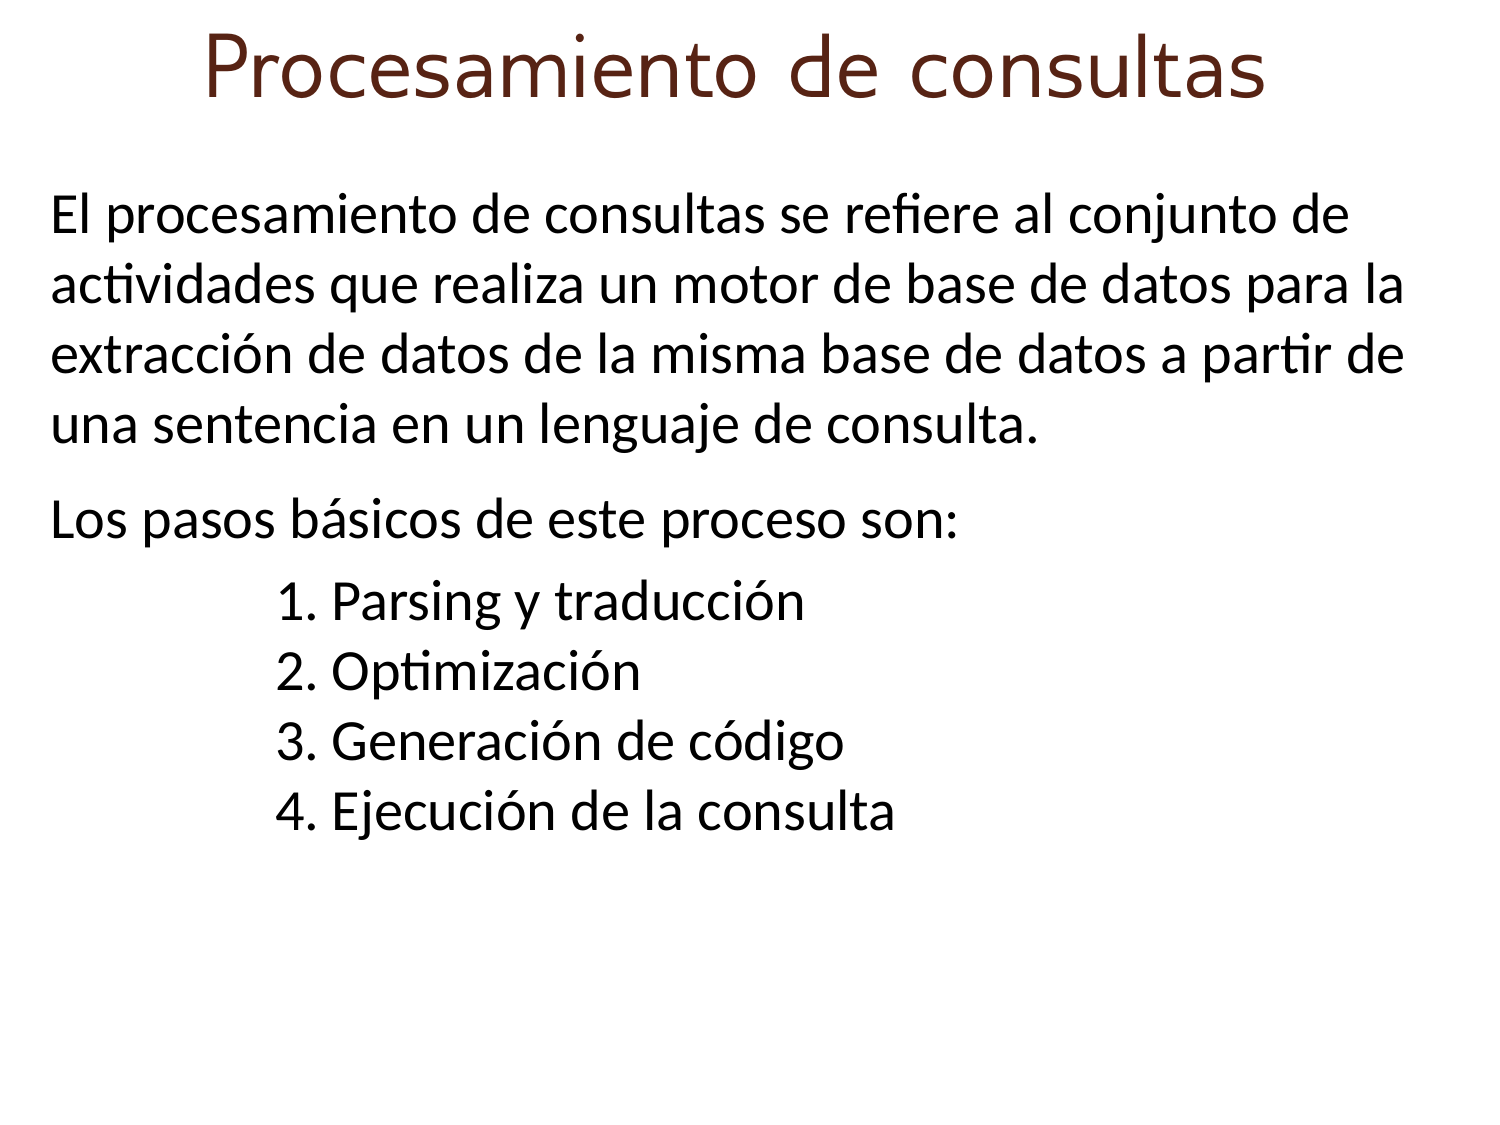

Procesamiento de consultas
El procesamiento de consultas se refiere al conjunto de actividades que realiza un motor de base de datos para la extracción de datos de la misma base de datos a partir de una sentencia en un lenguaje de consulta.
Los pasos básicos de este proceso son:
Parsing y traducción
Optimización
Generación de código
Ejecución de la consulta